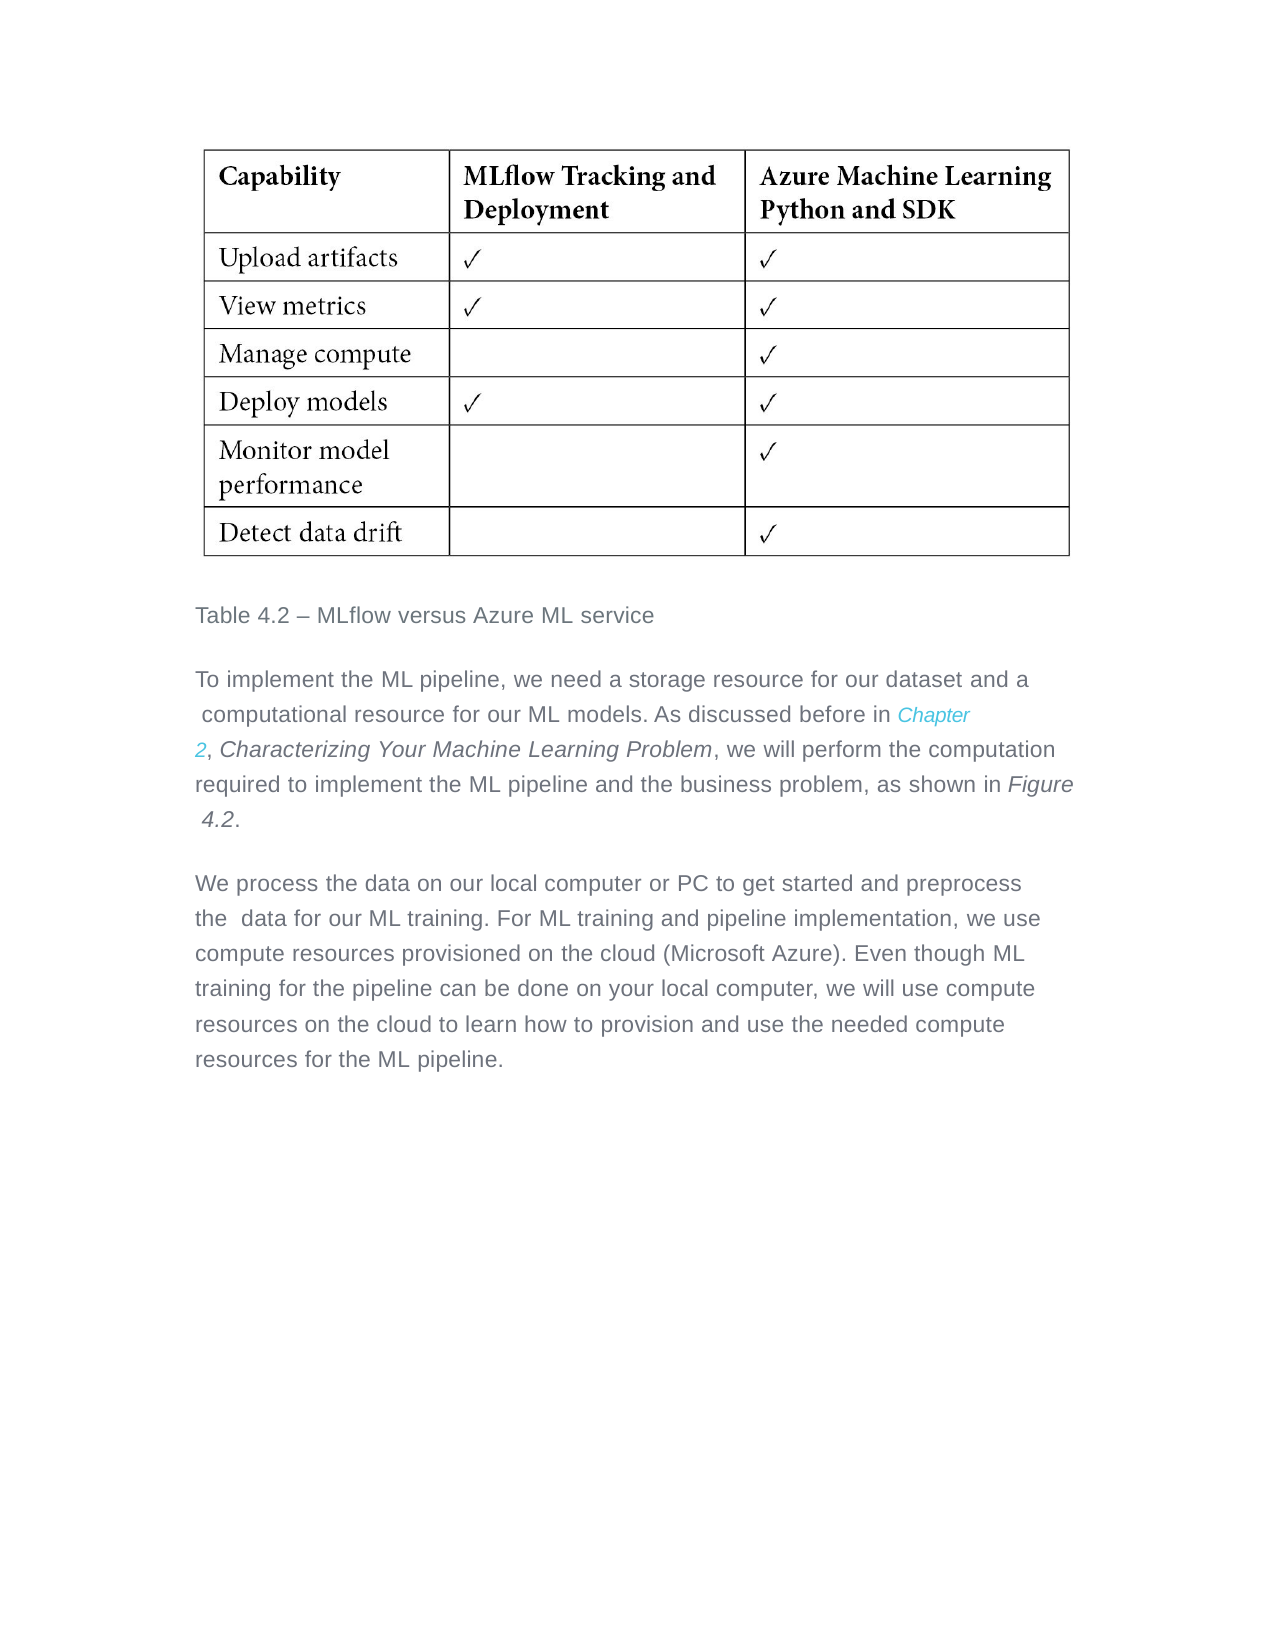

Table 4.2 – MLflow versus Azure ML service

To implement the ML pipeline, we need a storage resource for our dataset and a  computational resource for our ML models. As discussed before in Chapter
2, Characterizing Your Machine Learning Problem, we will perform the computation  required to implement the ML pipeline and the business problem, as shown in Figure  4.2.

We process the data on our local computer or PC to get started and preprocess the  data for our ML training. For ML training and pipeline implementation, we use  compute resources provisioned on the cloud (Microsoft Azure). Even though ML  training for the pipeline can be done on your local computer, we will use compute  resources on the cloud to learn how to provision and use the needed compute  resources for the ML pipeline.